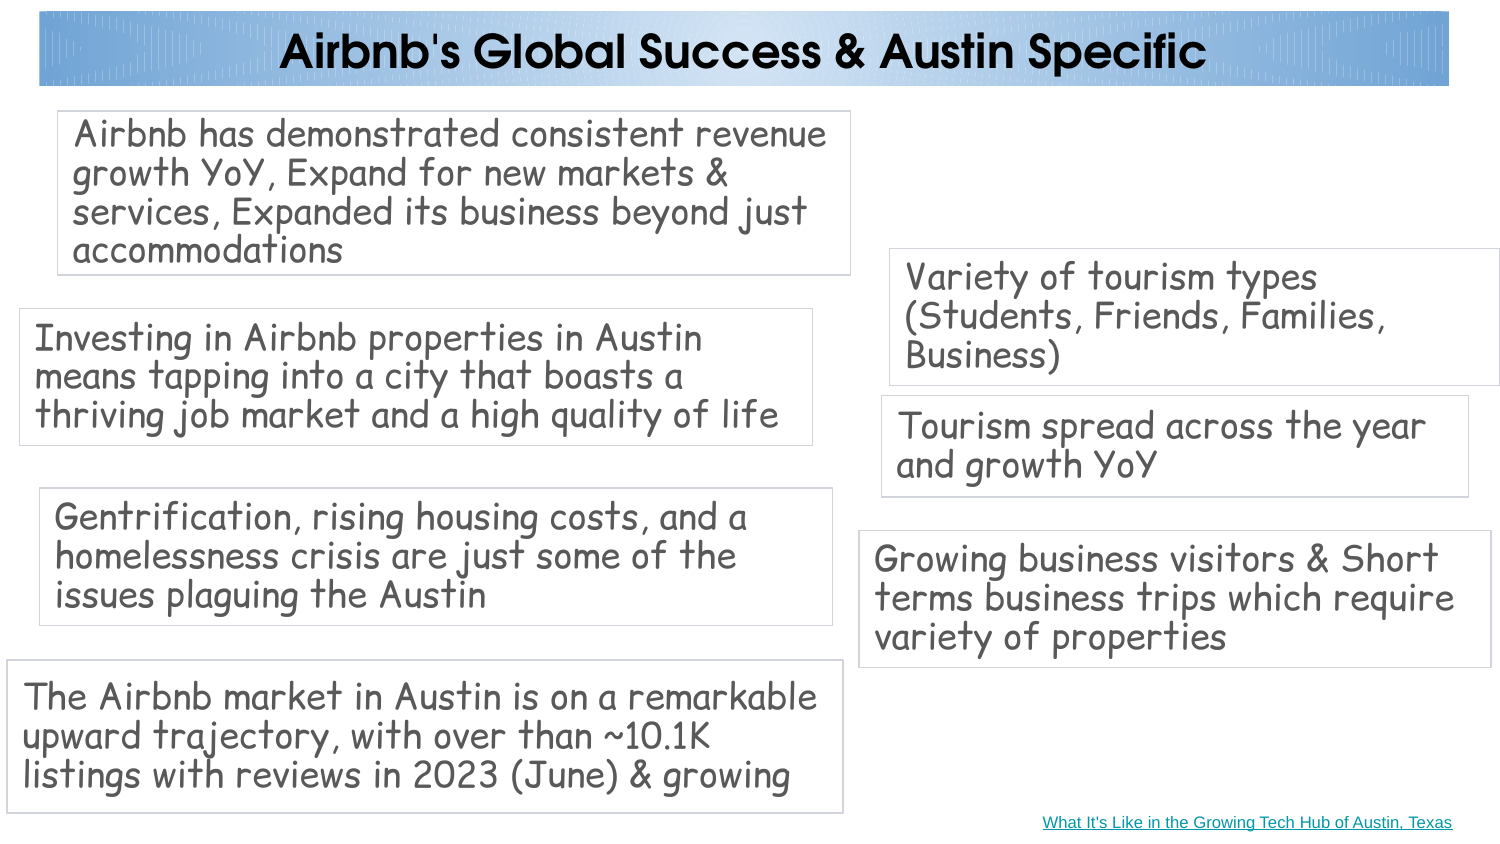

Airbnb's Global Success & Austin Specific
Airbnb has demonstrated consistent revenue growth YoY, Expand for new markets & services, Expanded its business beyond just accommodations
Variety of tourism types (Students, Friends, Families, Business)
Investing in Airbnb properties in Austin means tapping into a city that boasts a thriving job market and a high quality of life
Tourism spread across the year and growth YoY
Gentrification, rising housing costs, and a homelessness crisis are just some of the issues plaguing the Austin
Growing business visitors & Short terms business trips which require variety of properties
The Airbnb market in Austin is on a remarkable upward trajectory, with over than ~10.1K listings with reviews in 2023 (June) & growing
What It's Like in the Growing Tech Hub of Austin, Texas